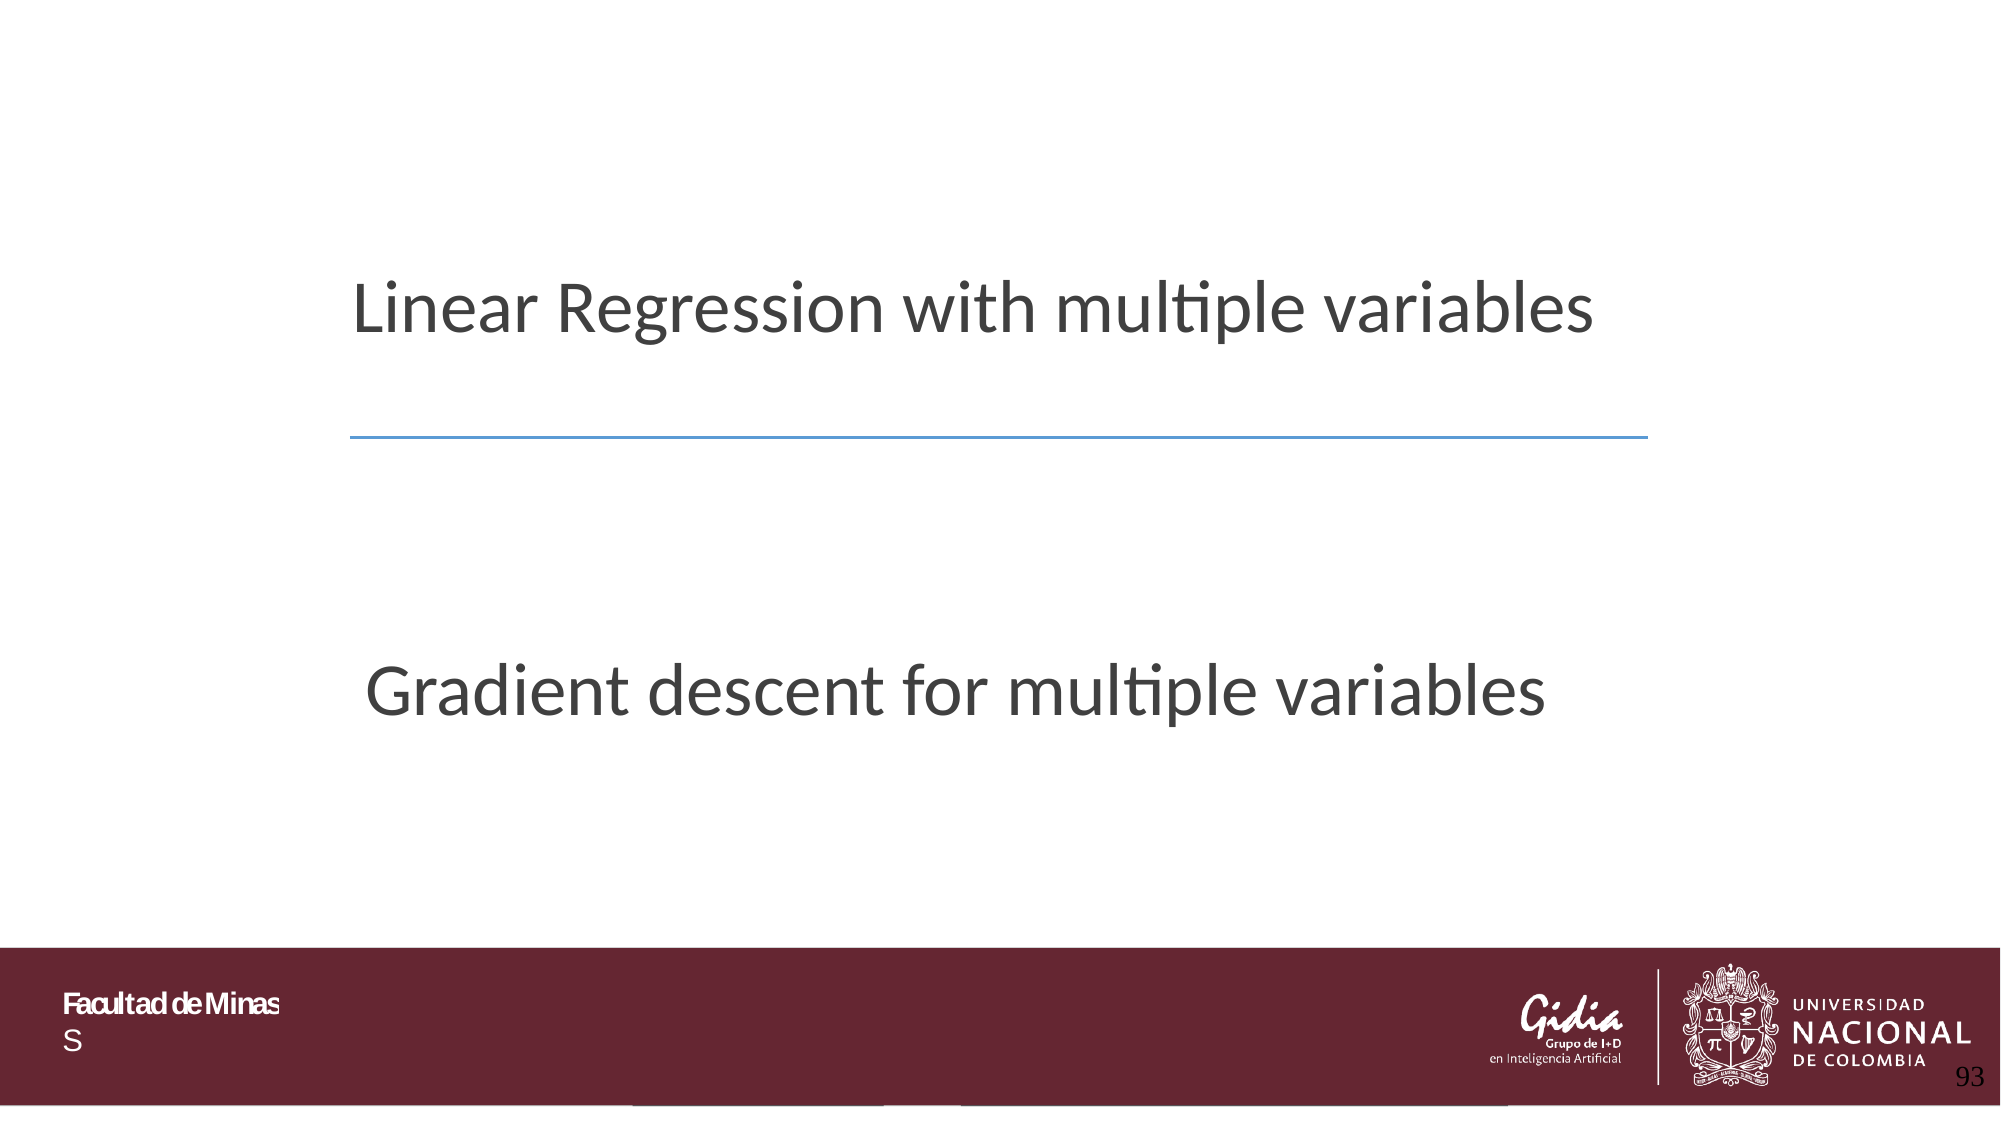

Linear Regression with multiple variables
Gradient descent for multiple variables